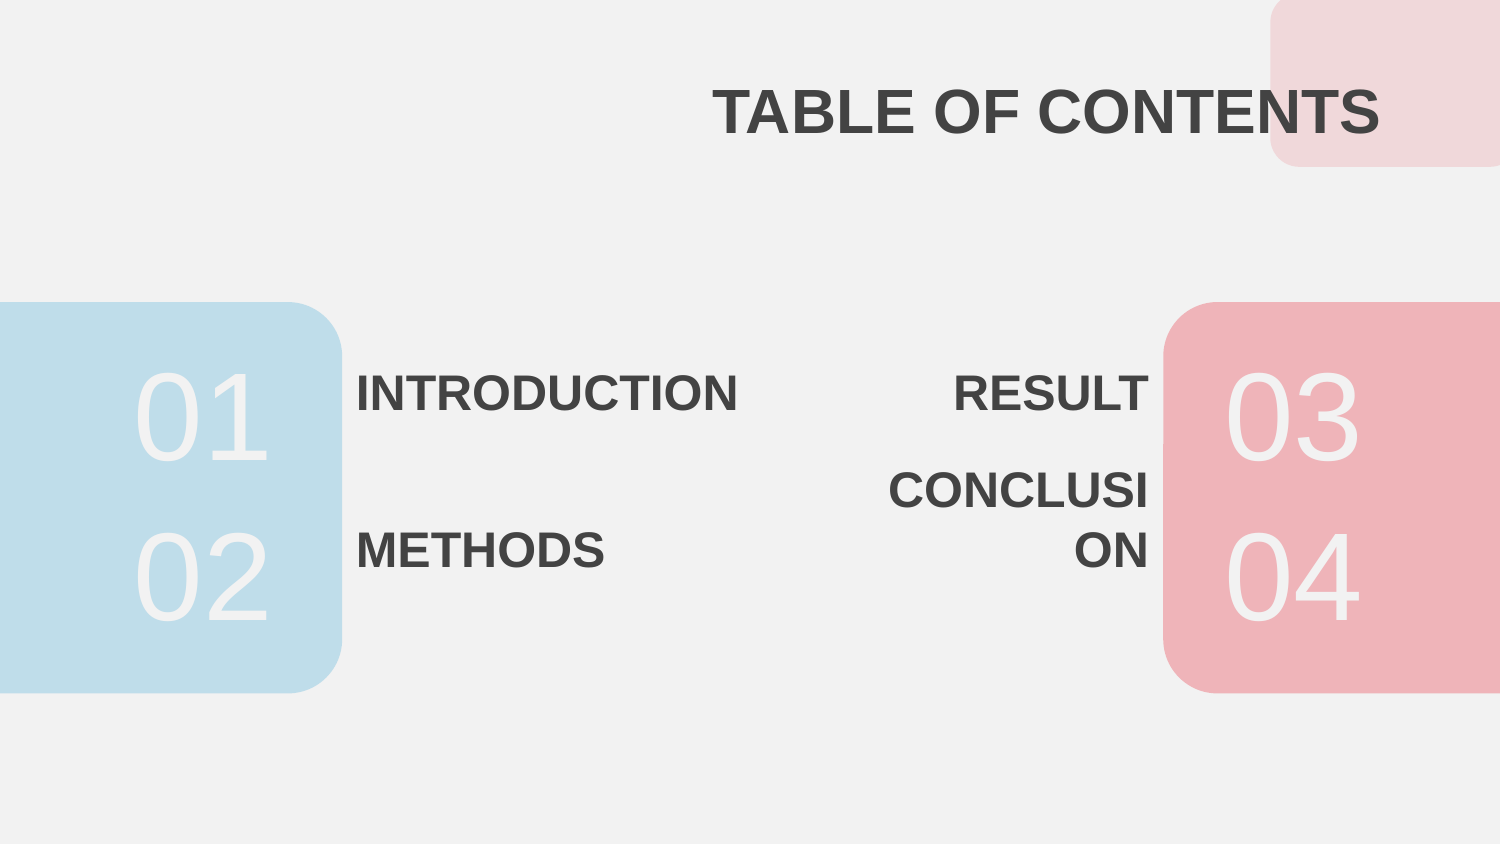

TABLE OF CONTENTS
INTRODUCTION
RESULT
01
# 03
METHODS
CONCLUSION
02
04